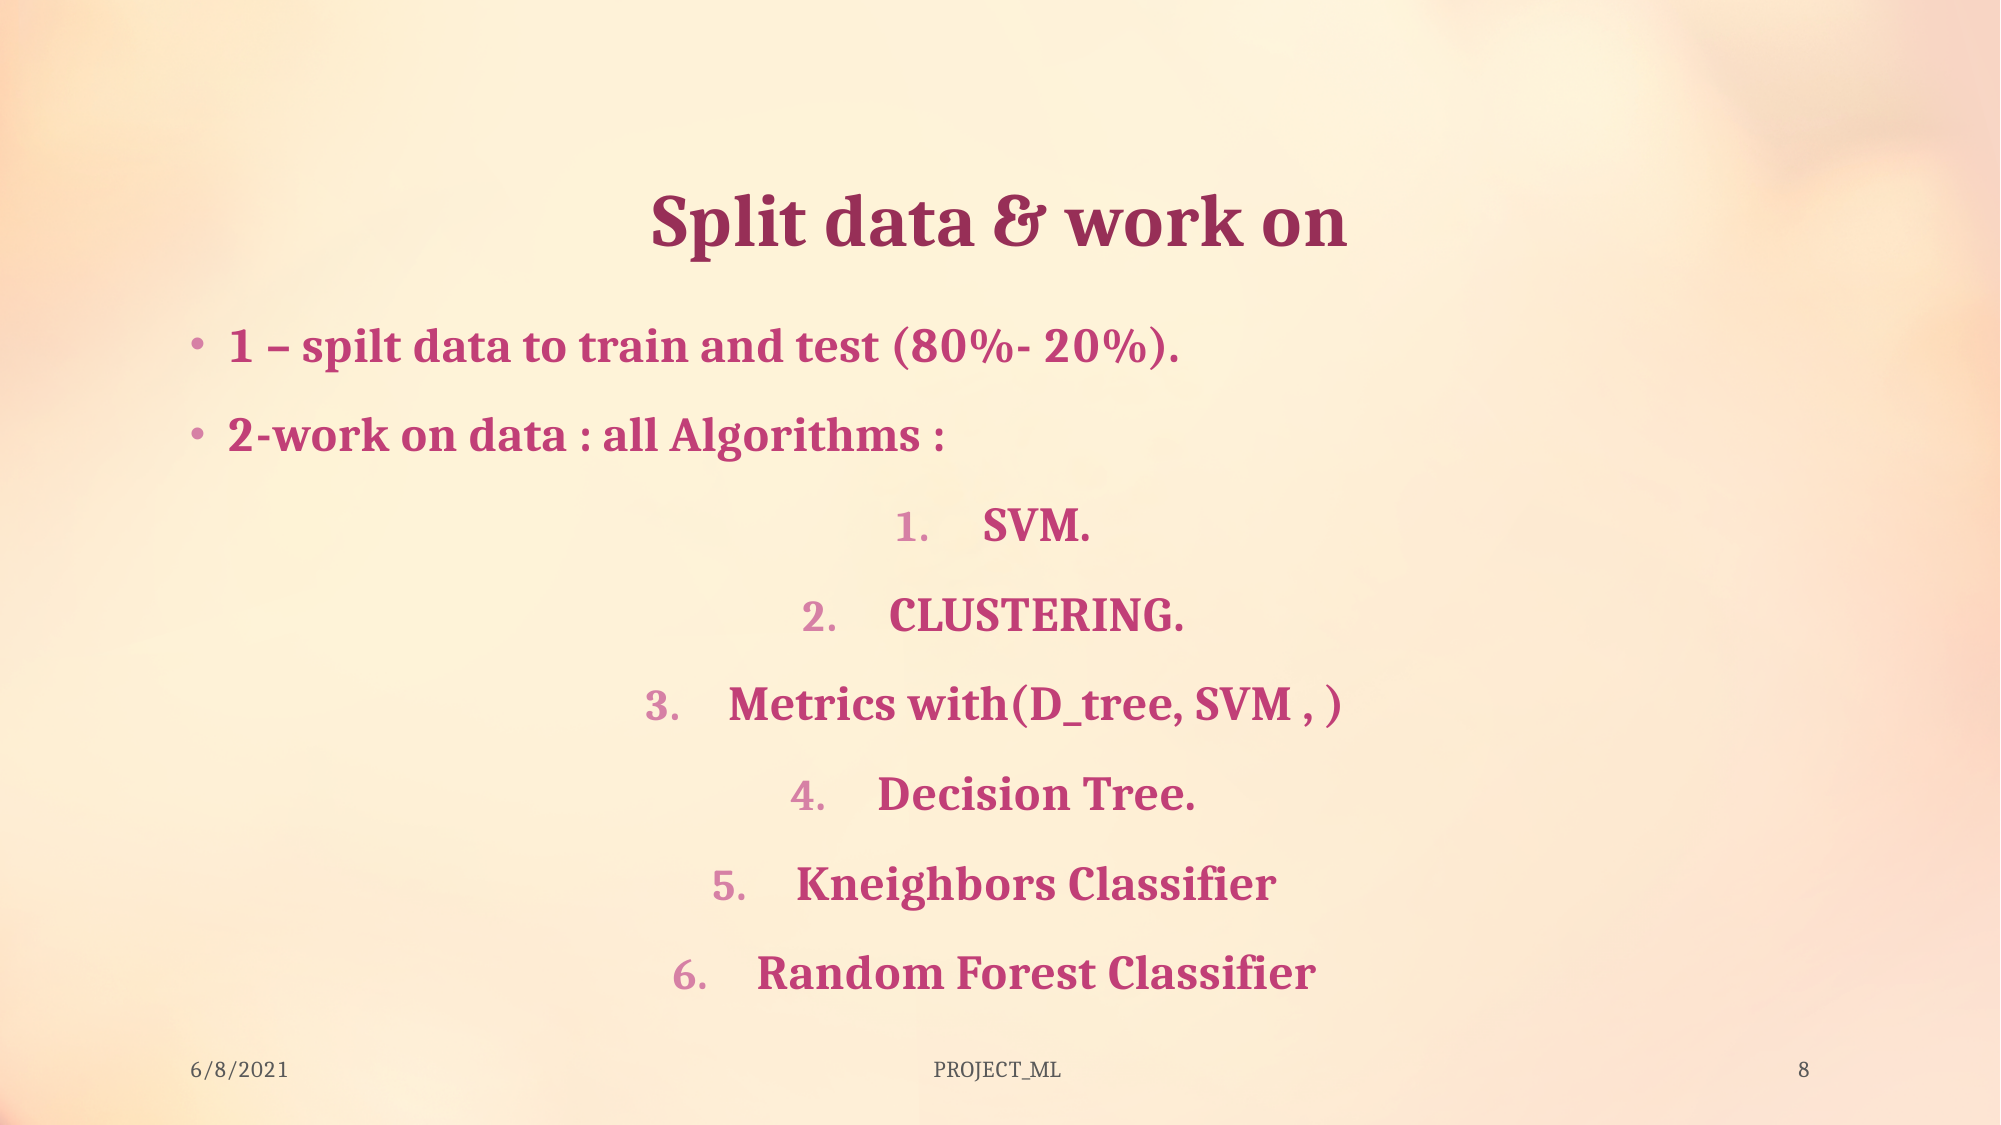

# Split data & work on
1 – spilt data to train and test (80%- 20%).
2-work on data : all Algorithms :
SVM.
CLUSTERING.
Metrics with(D_tree, SVM , )
Decision Tree.
Kneighbors Classifier
Random Forest Classifier

6/8/2021
PROJECT_ML
8